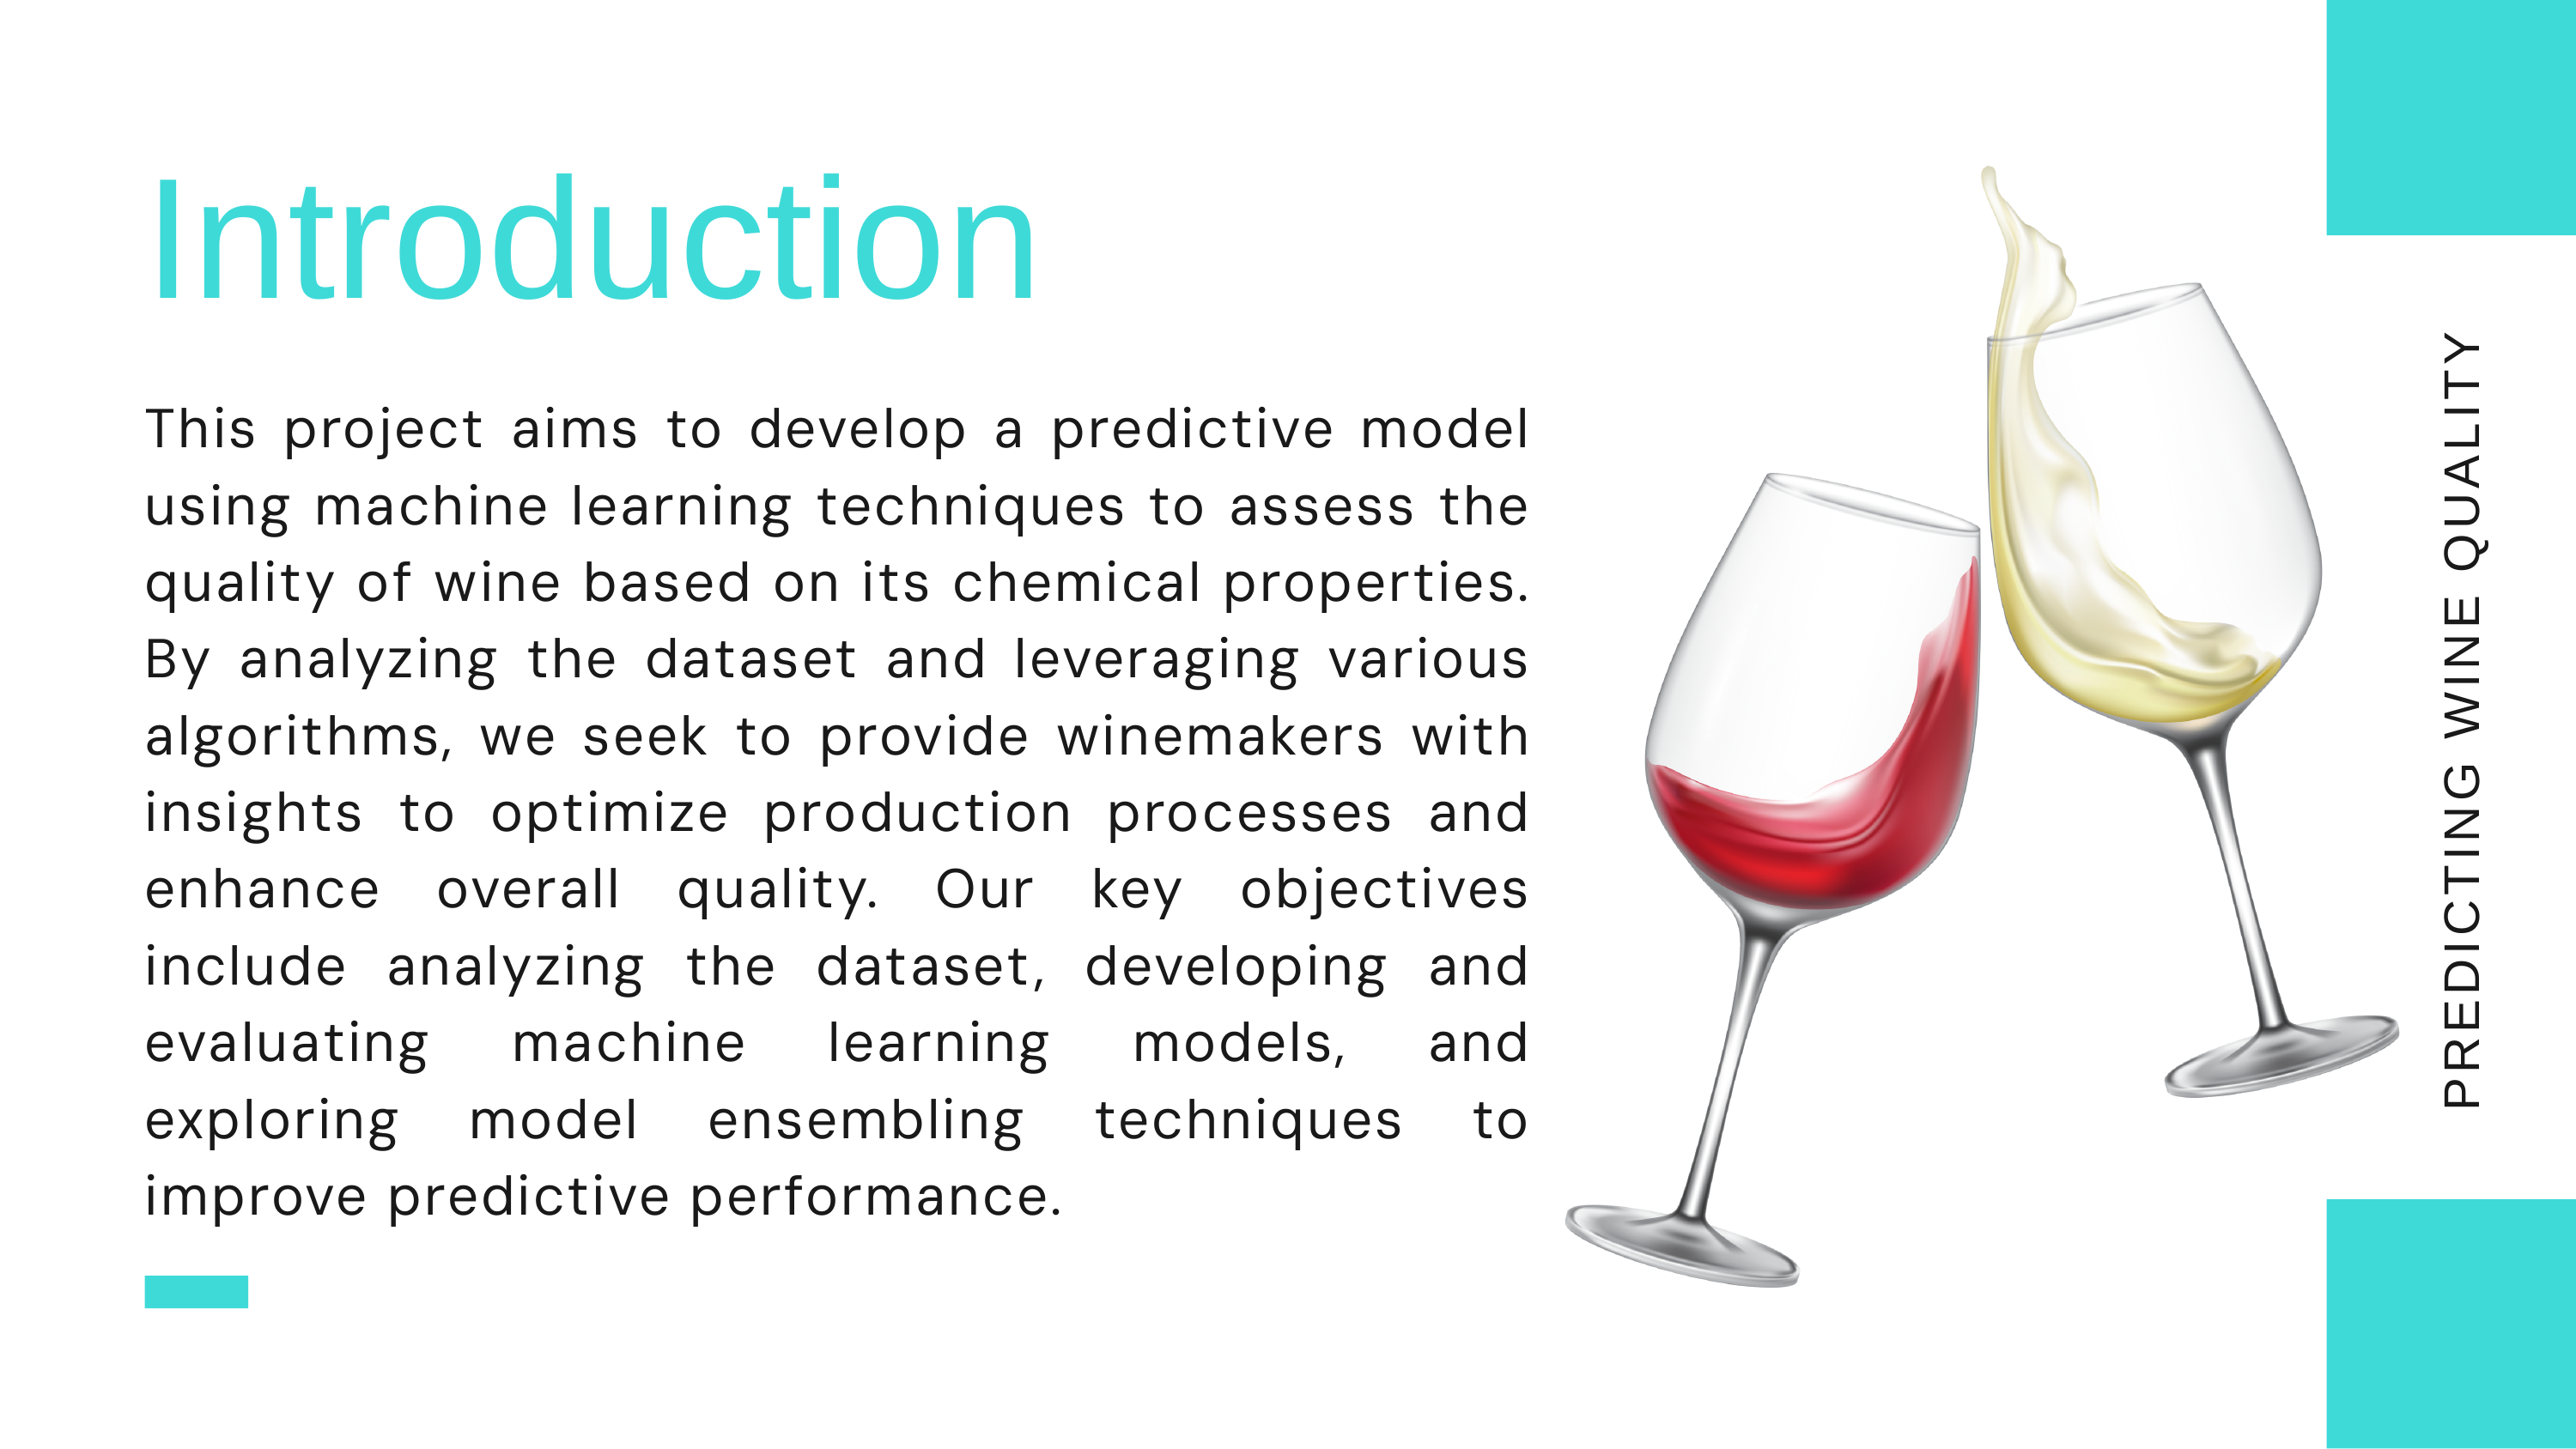

Introduction

This project aims to develop a predictive model using machine learning techniques to assess the quality of wine based on its chemical properties. By analyzing the dataset and leveraging various algorithms, we seek to provide winemakers with insights to optimize production processes and enhance overall quality. Our key objectives include analyzing the dataset, developing and evaluating machine learning models, and exploring model ensembling techniques to improve predictive performance.
PREDICTING WINE QUALITY